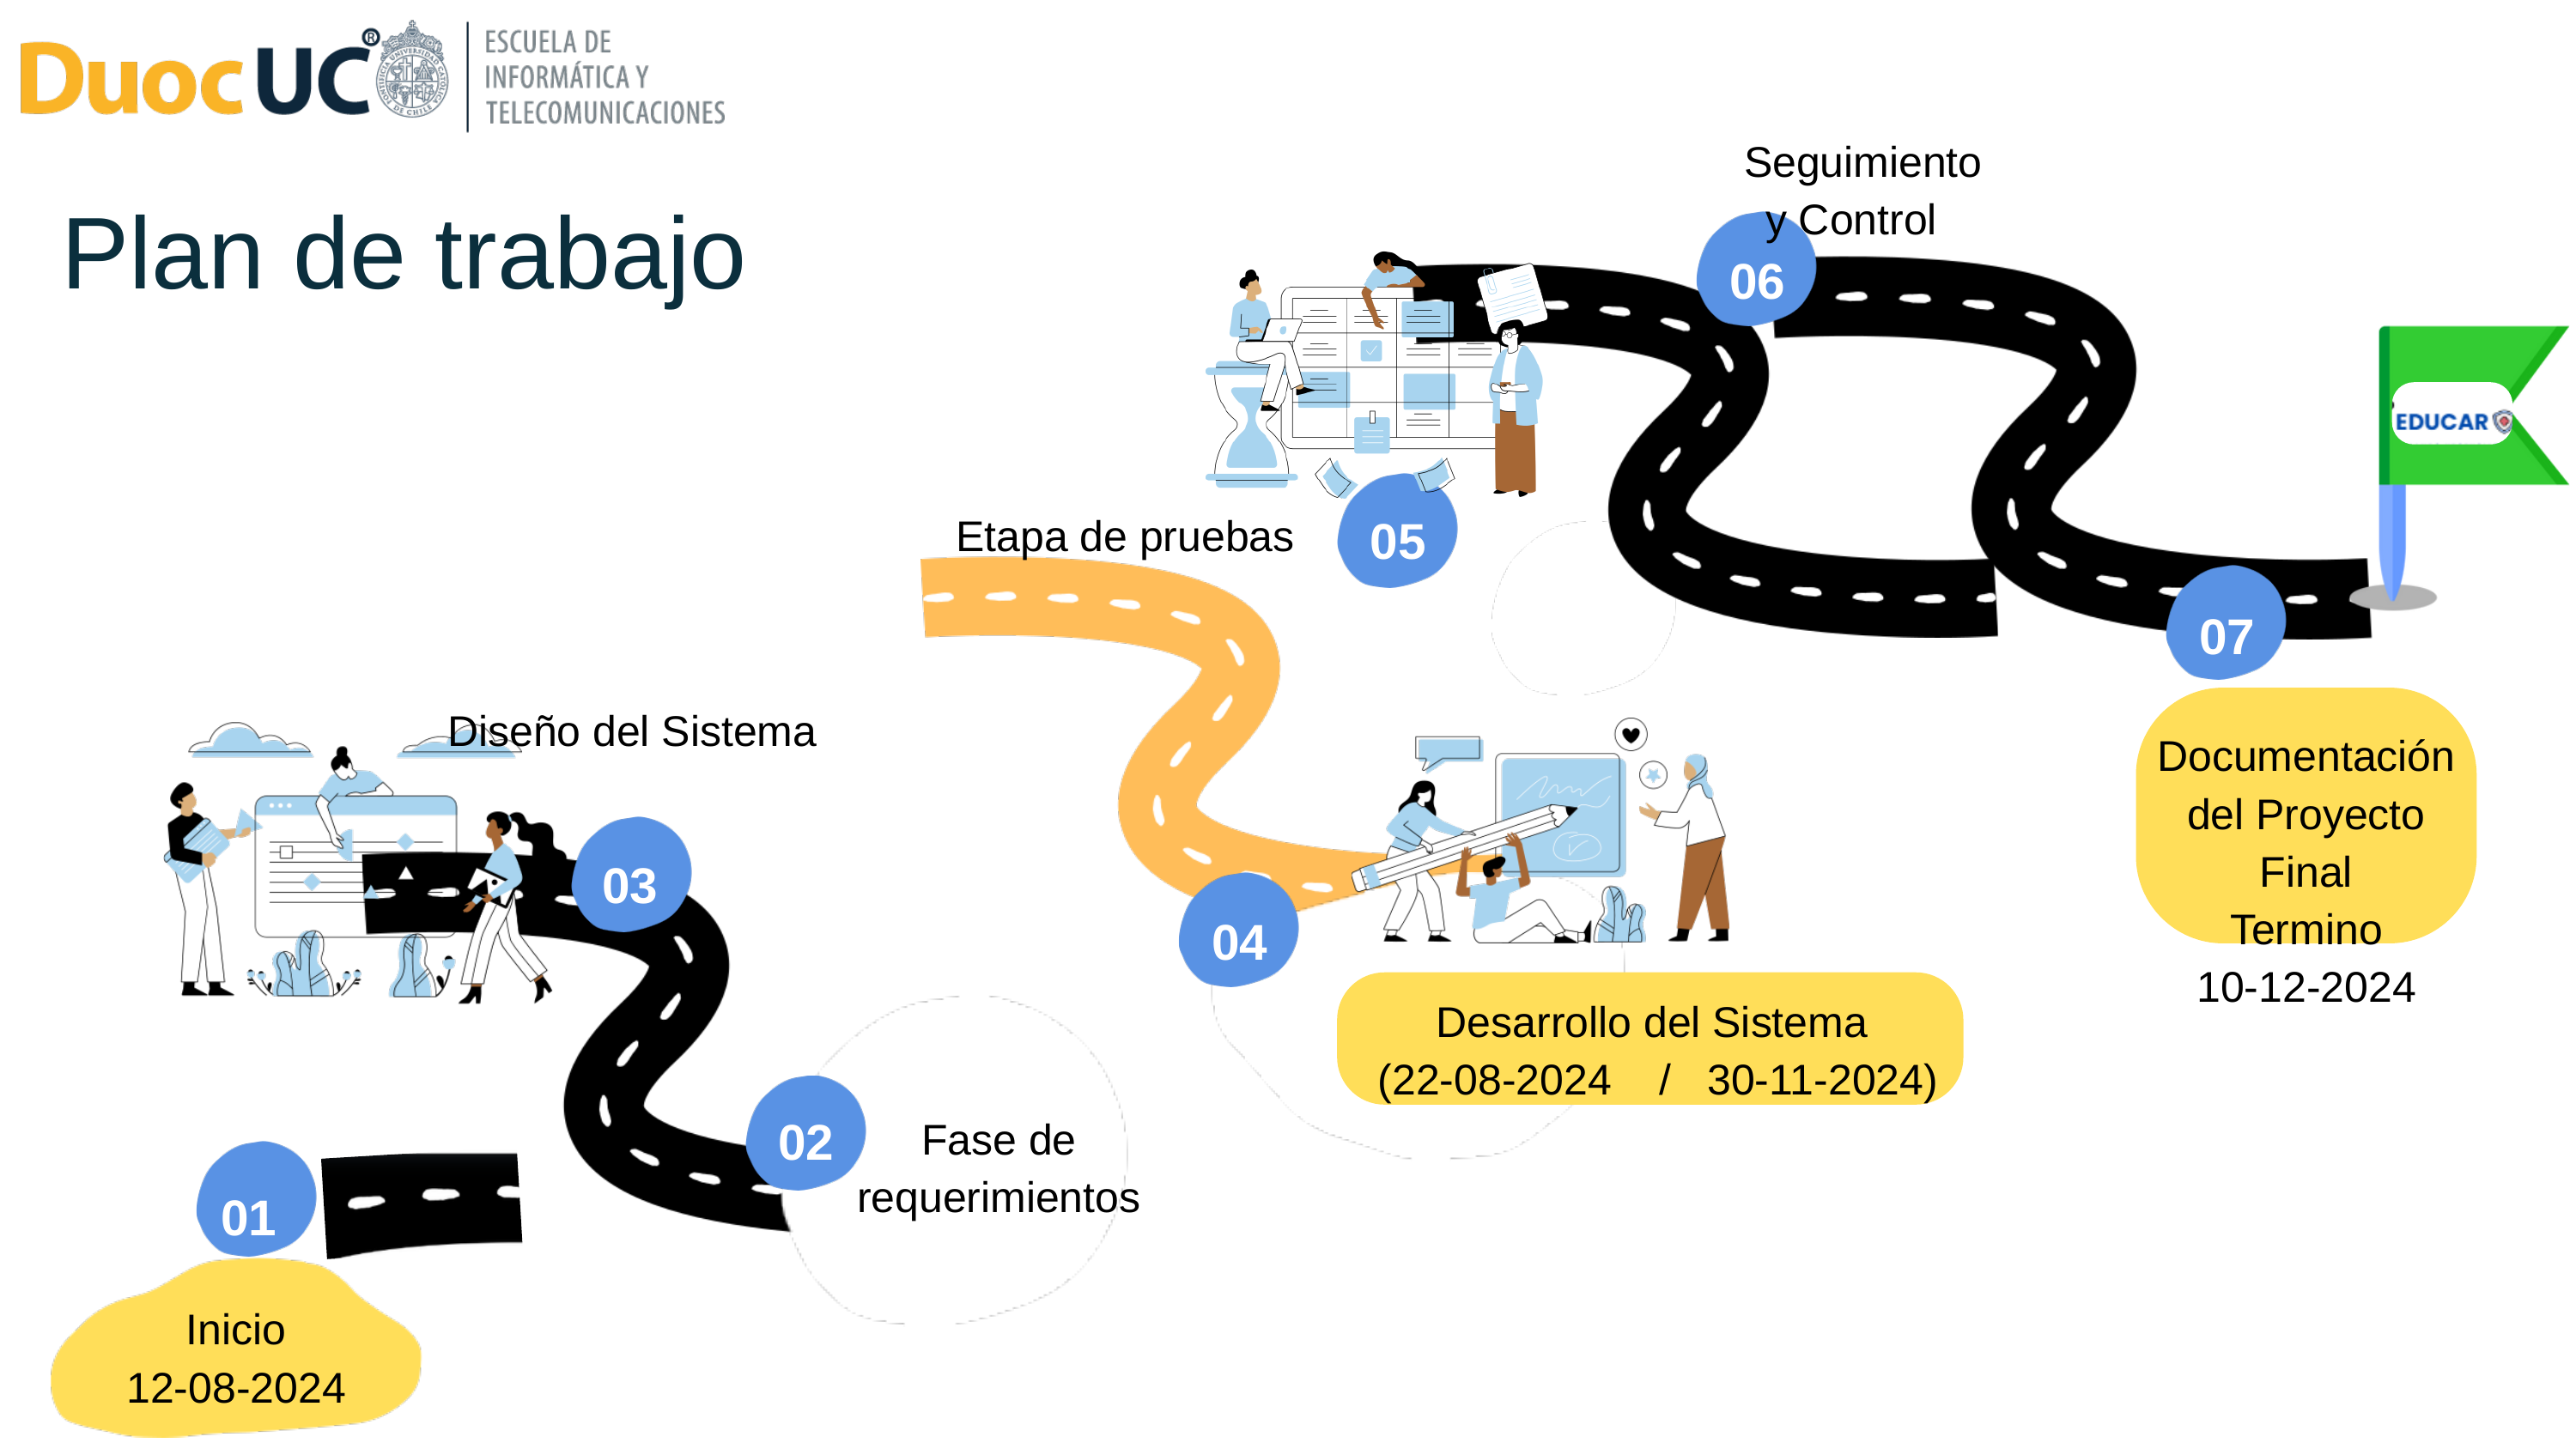

Seguimiento y Control
Plan de trabajo

06

05
 Etapa de pruebas

07

Diseño del Sistema

Documentación del Proyecto Final
Termino
10-12-2024

03

04

Desarrollo del Sistema
(22-08-2024    /   30-11-2024)

02
Fase de requerimientos

01

Inicio
12-08-2024